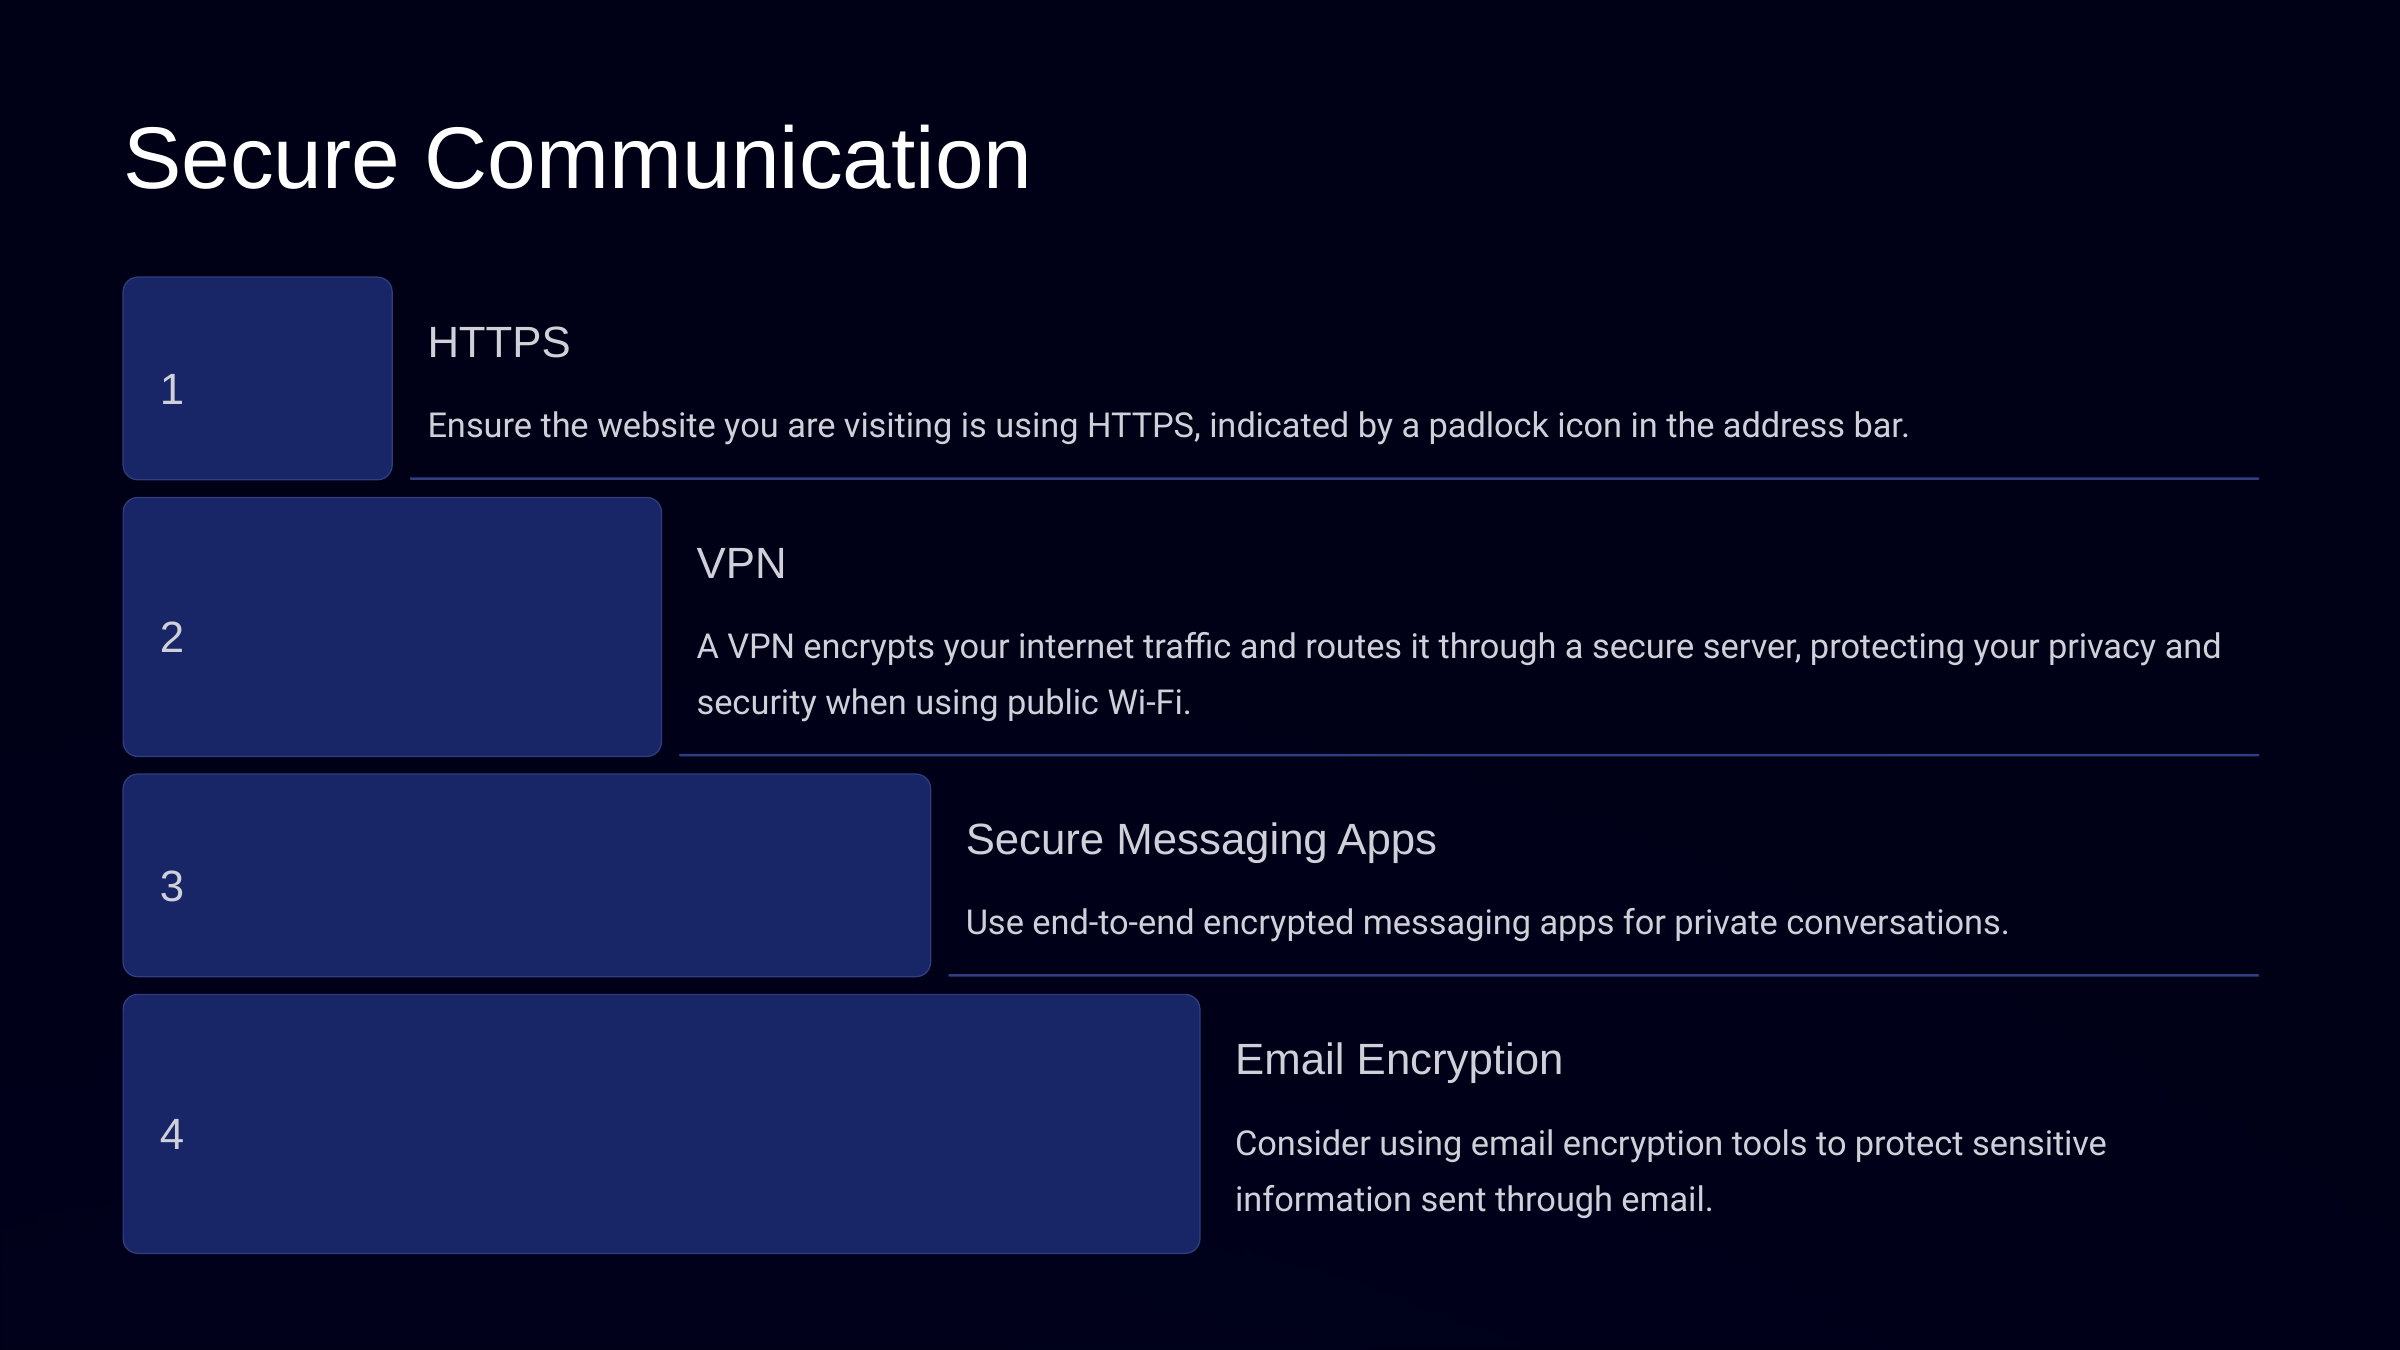

Secure Communication

HTTPS
1
Ensure the website you are visiting is using HTTPS, indicated by a padlock icon in the address bar.

VPN
2
A VPN encrypts your internet traffic and routes it through a secure server, protecting your privacy and security when using public Wi-Fi.

Secure Messaging Apps
3
Use end-to-end encrypted messaging apps for private conversations.

Email Encryption
4
Consider using email encryption tools to protect sensitive information sent through email.